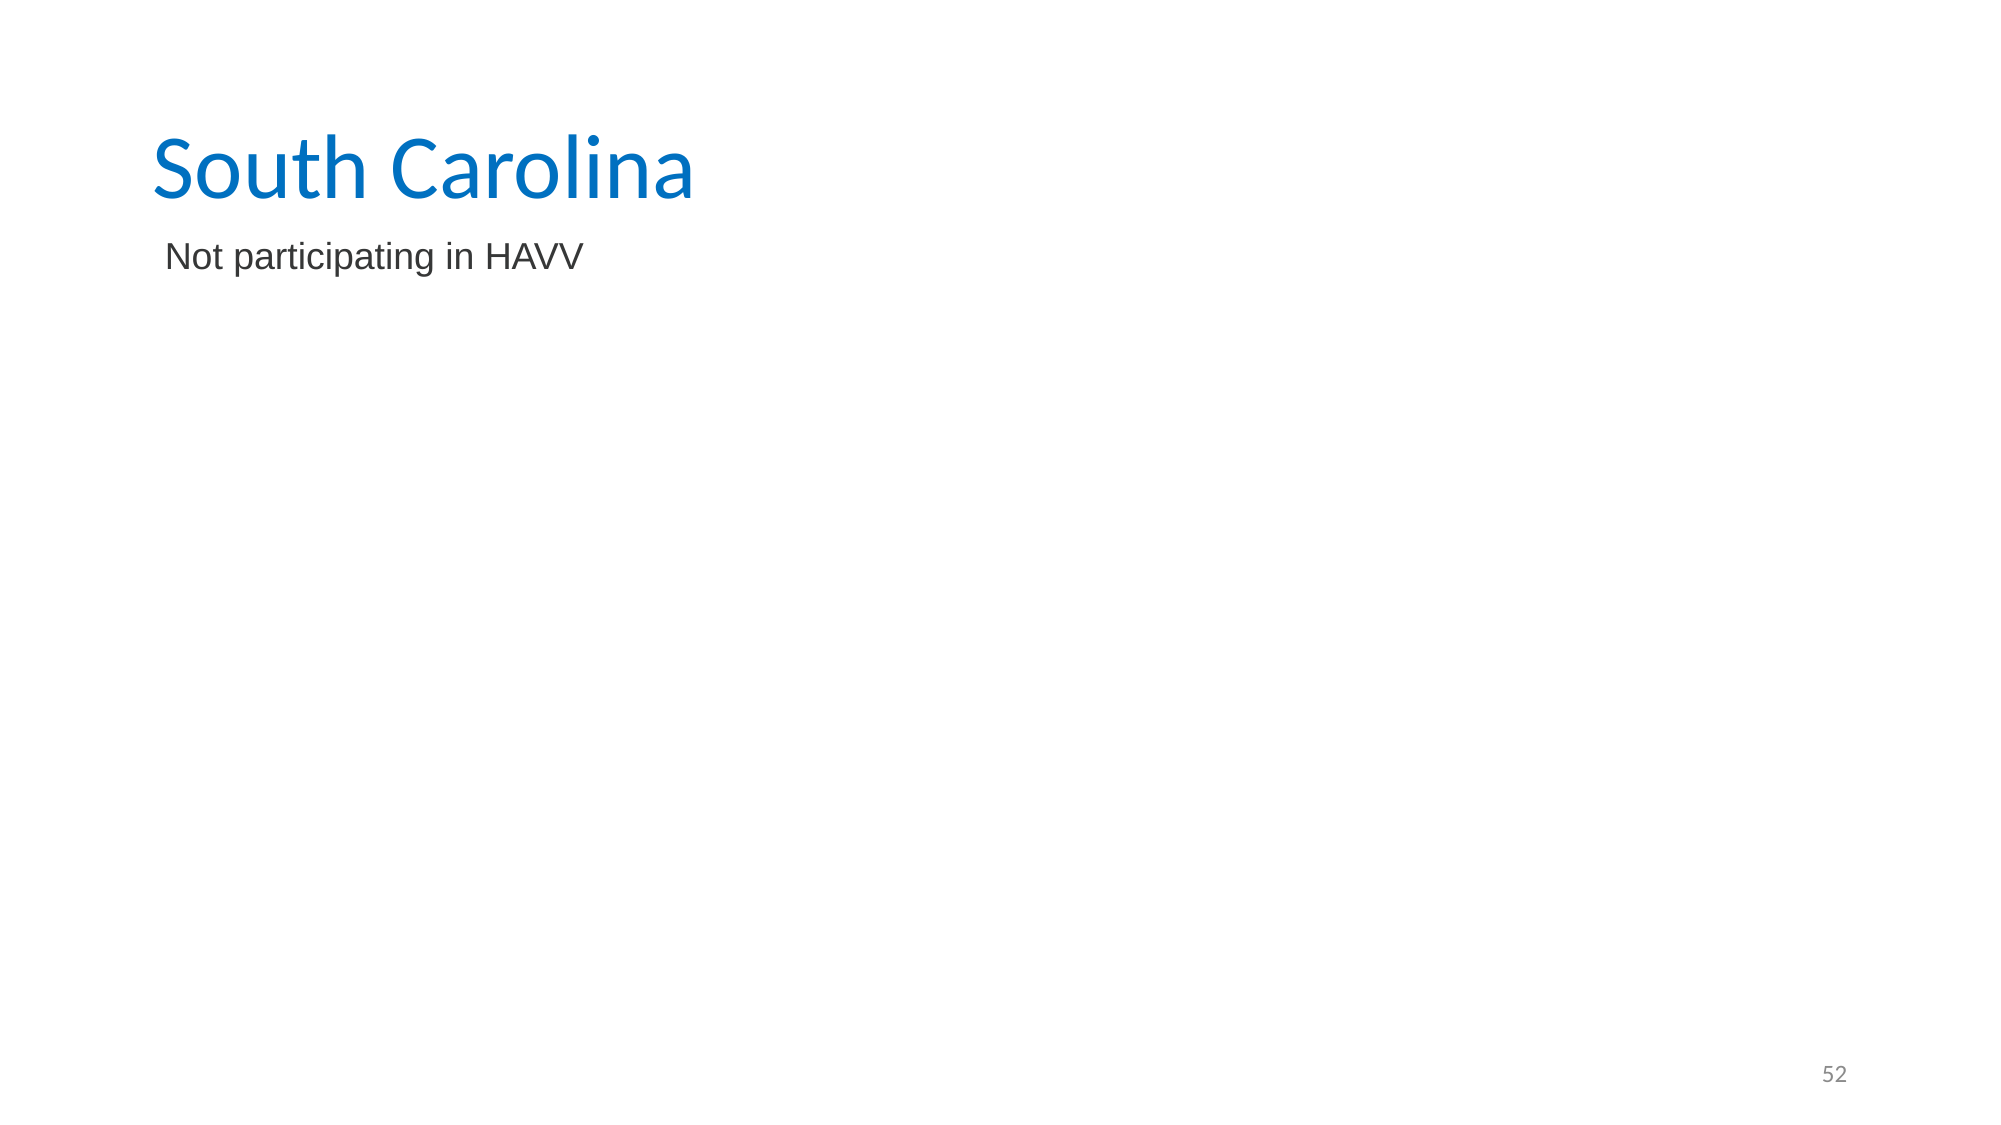

# South Carolina
Not participating in HAVV
52